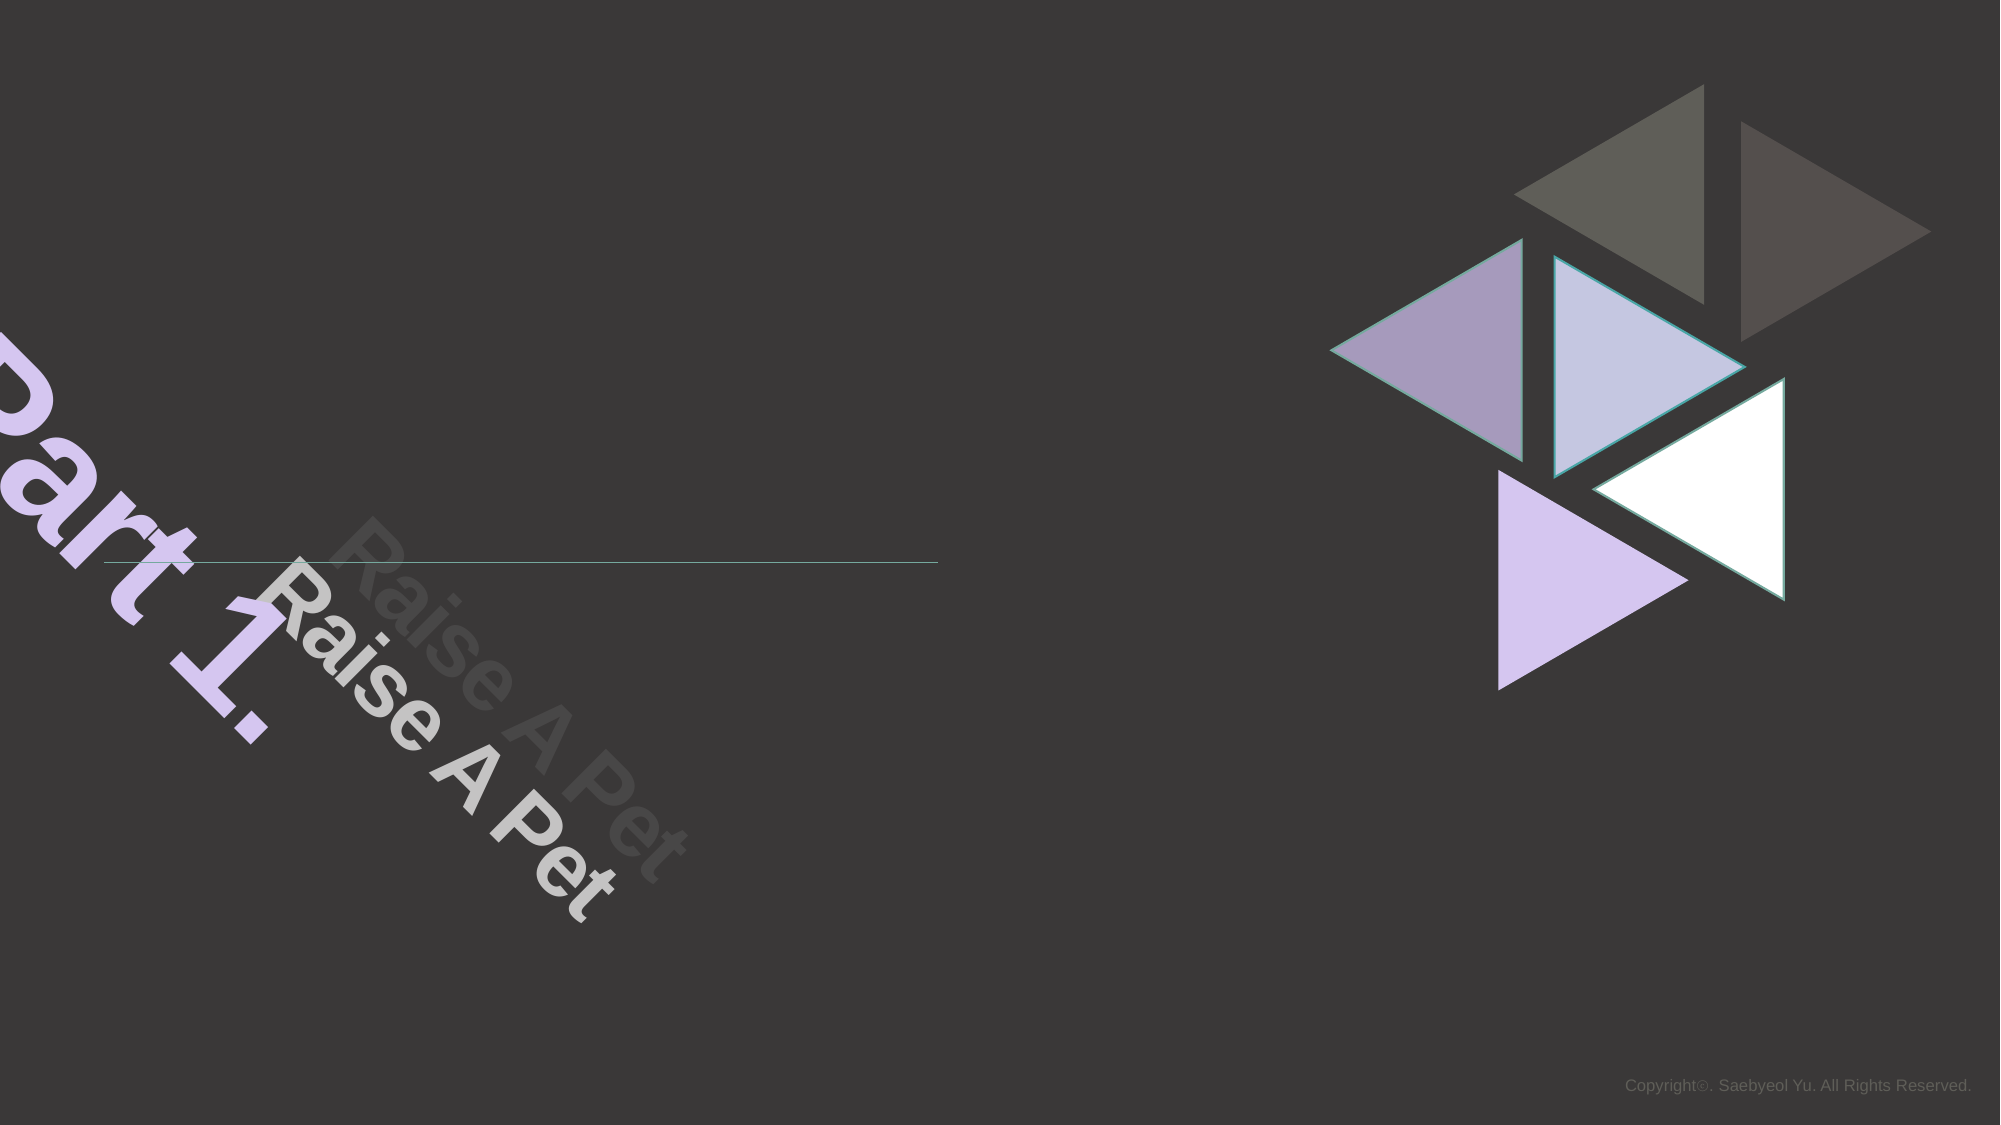

Part 1.
Raise A Pet
Raise A Pet